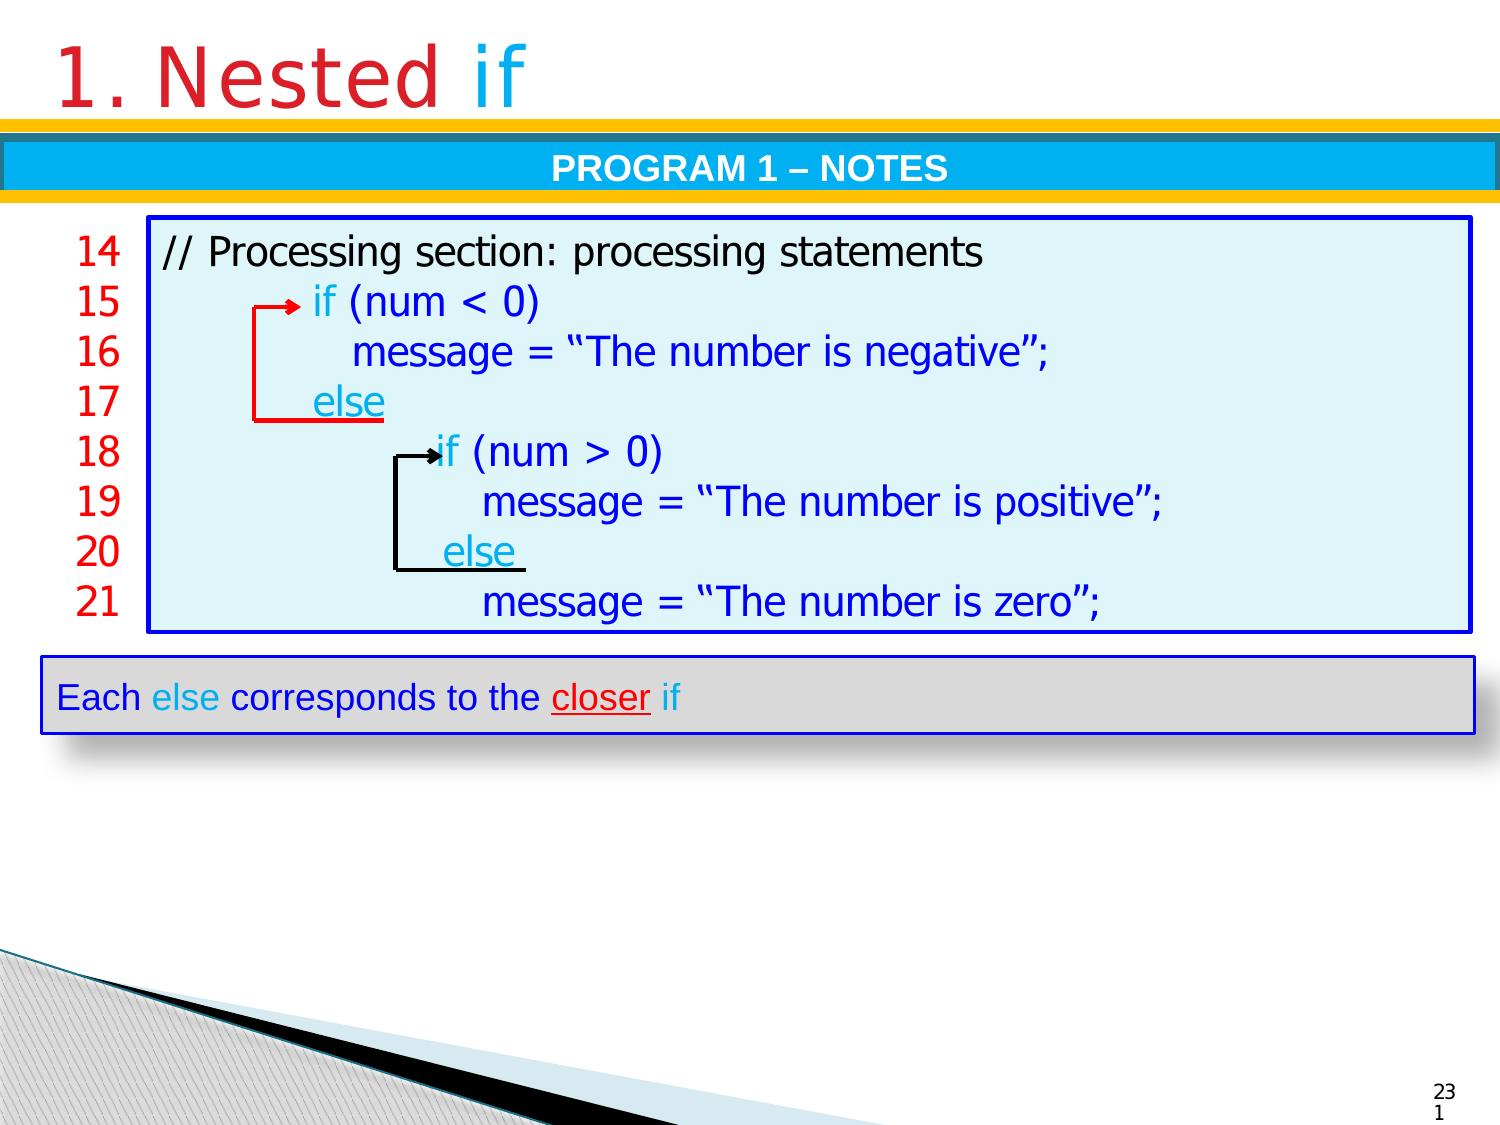

# 1. Nested if
PROGRAM 1 – NOTES
14
15
16
17
18
19
20
21
// Processing section: processing statements
	if (num < 0)
	   message = “The number is negative”;
	else
                     if (num > 0)
	             message = “The number is positive”;
	          else
	             message = “The number is zero”;
Each else corresponds to the closer if
231